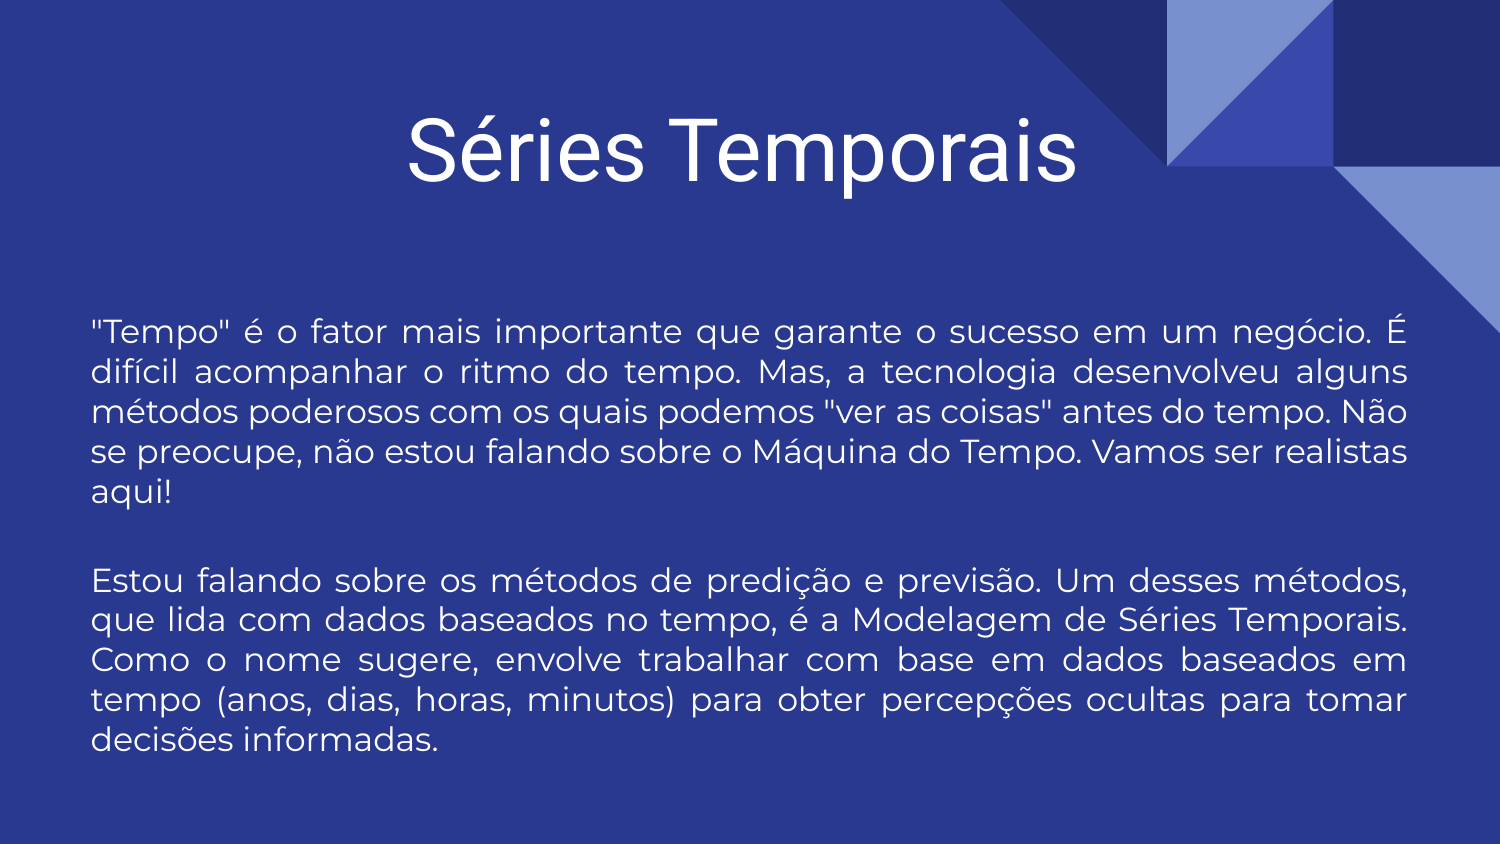

# Séries Temporais
"Tempo" é o fator mais importante que garante o sucesso em um negócio. É difícil acompanhar o ritmo do tempo. Mas, a tecnologia desenvolveu alguns métodos poderosos com os quais podemos "ver as coisas" antes do tempo. Não se preocupe, não estou falando sobre o Máquina do Tempo. Vamos ser realistas aqui!
Estou falando sobre os métodos de predição e previsão. Um desses métodos, que lida com dados baseados no tempo, é a Modelagem de Séries Temporais. Como o nome sugere, envolve trabalhar com base em dados baseados em tempo (anos, dias, horas, minutos) para obter percepções ocultas para tomar decisões informadas.